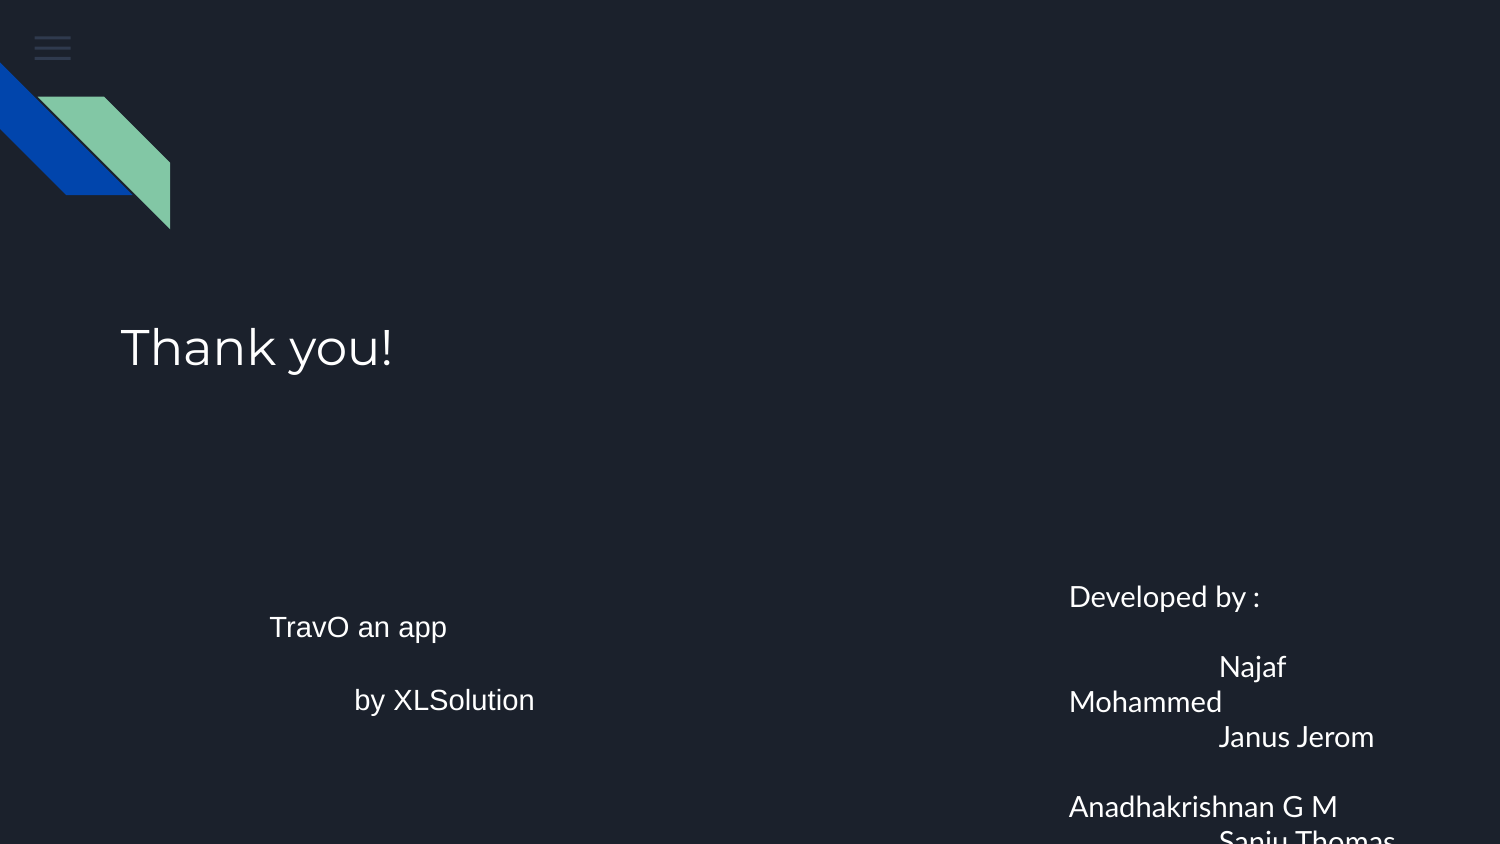

# Thank you!
Developed by :

	Najaf Mohammed
	Janus Jerom
	Anadhakrishnan G M
	Sanju Thomas
        TravO an app
        by XLSolution